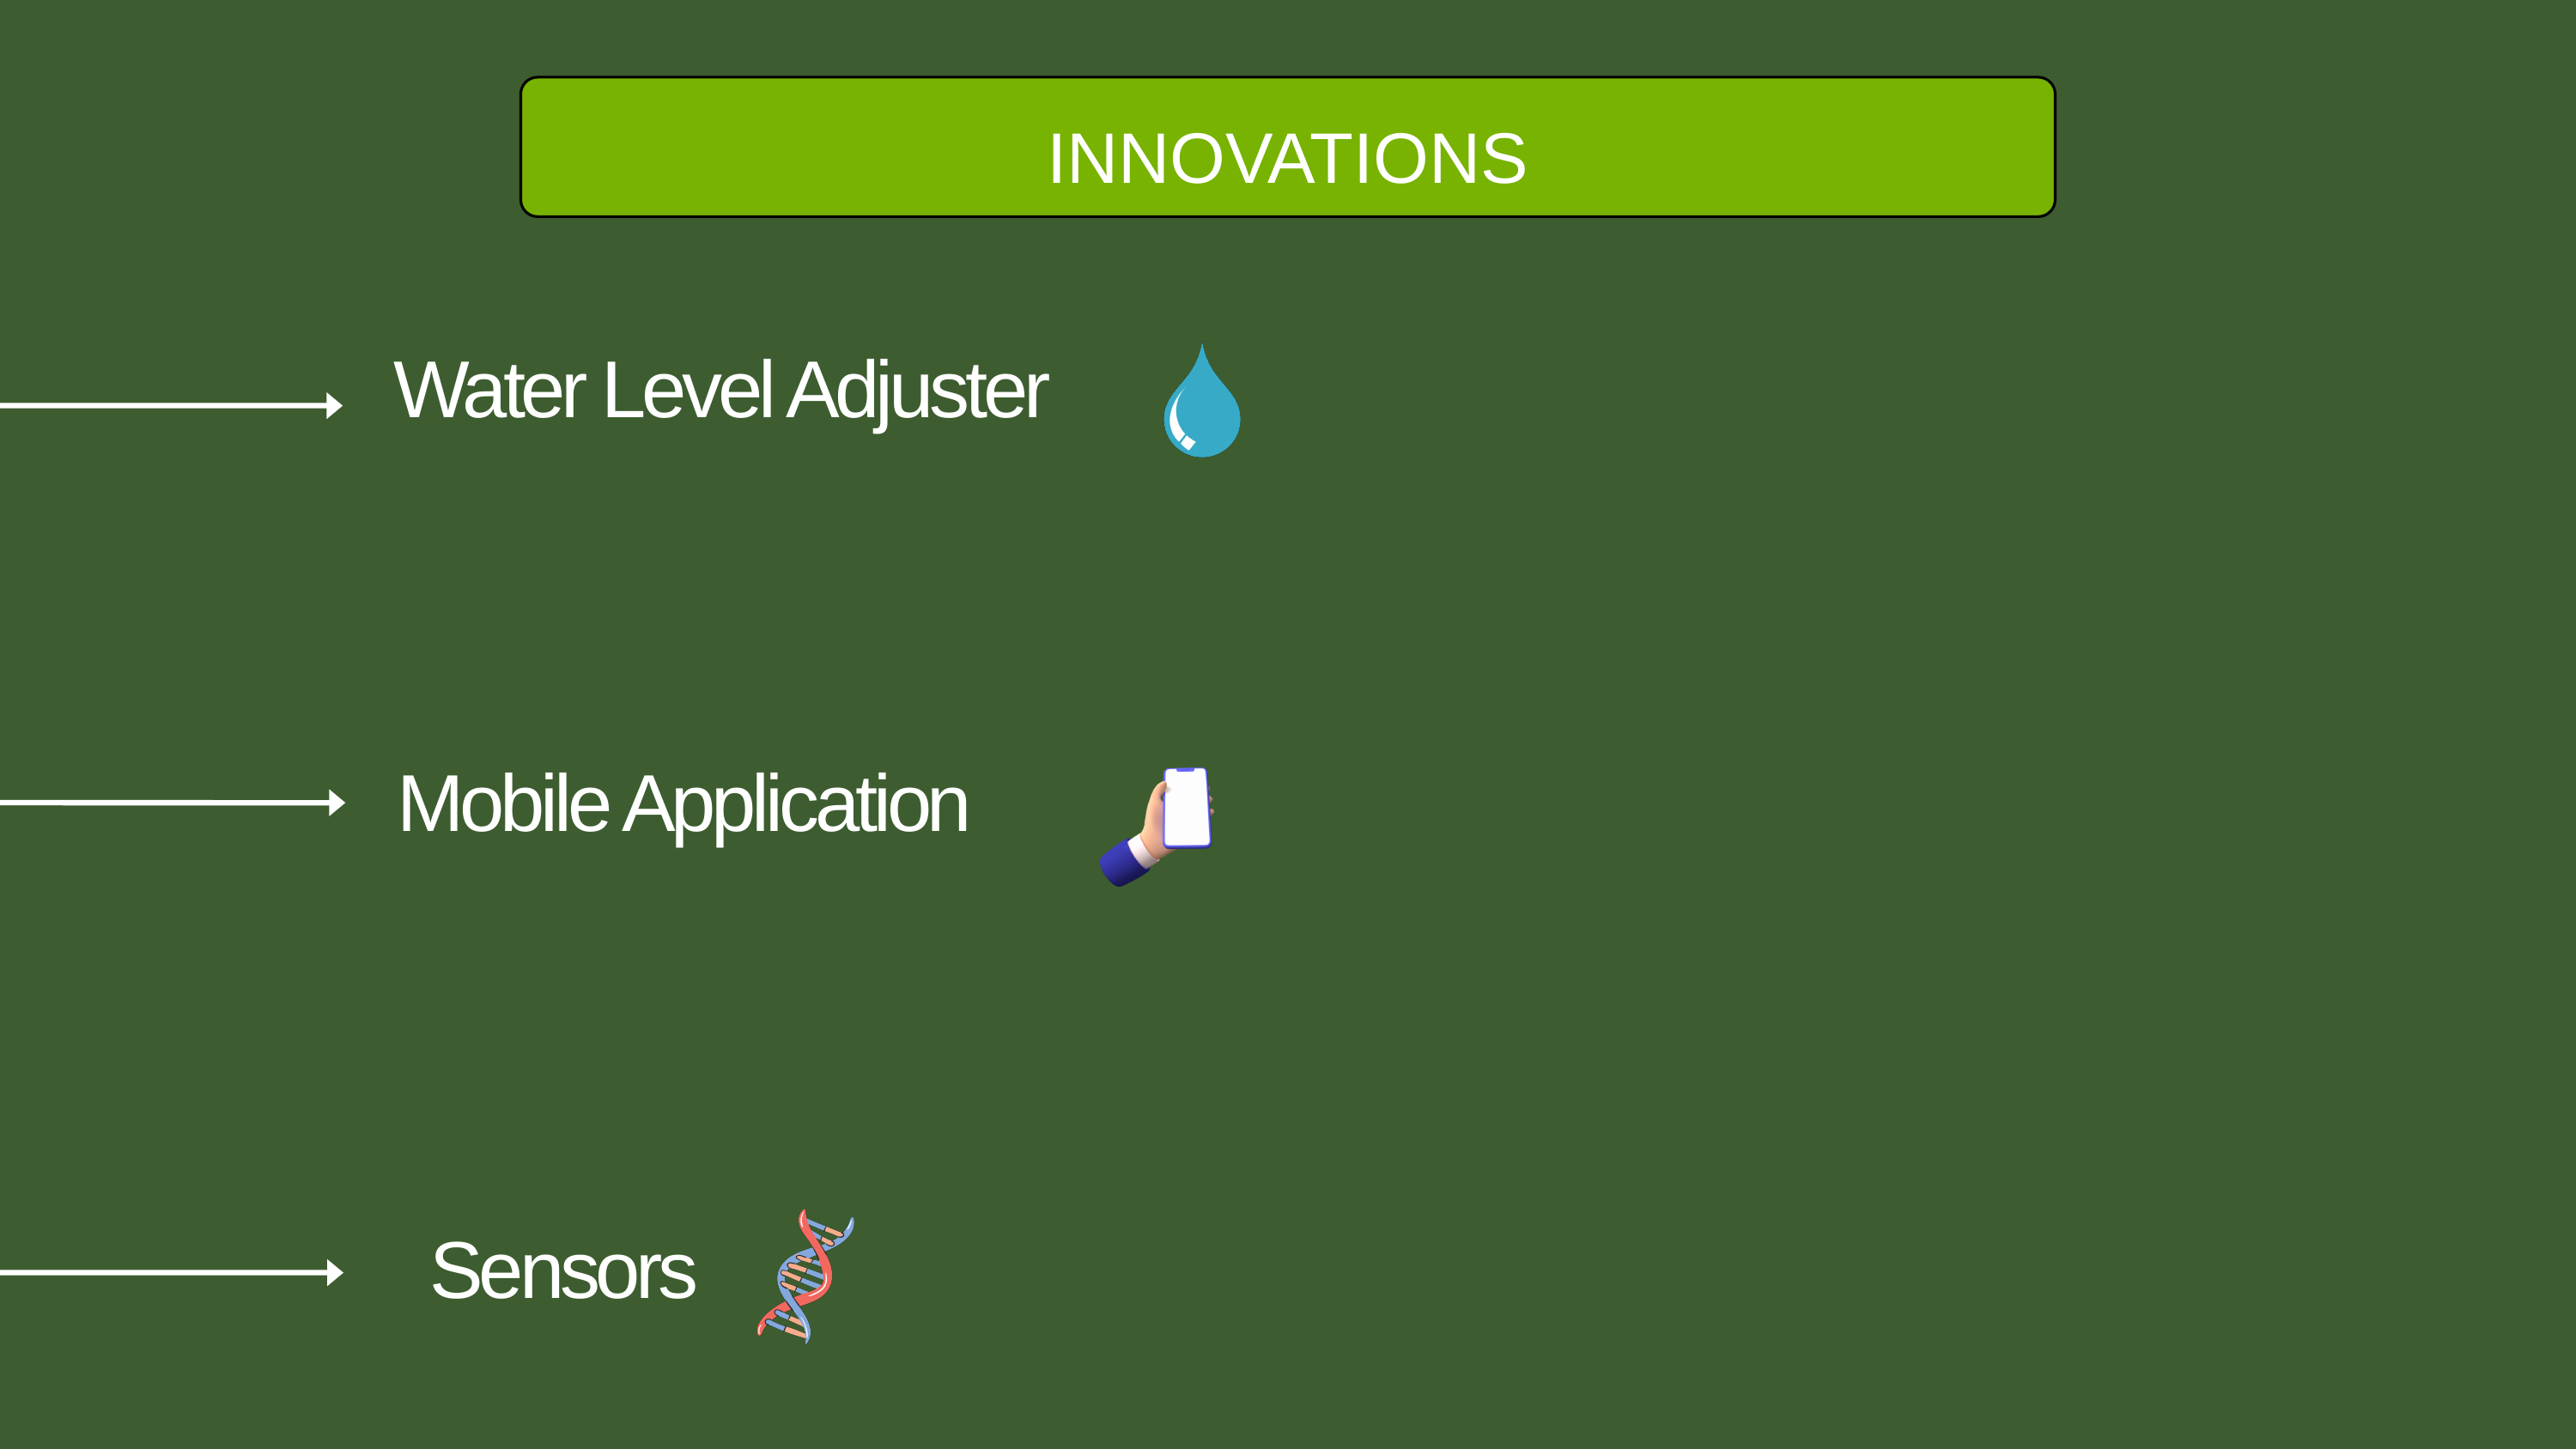

INNOVATIONS

Water Level Adjuster

Mobile Application

Sensors